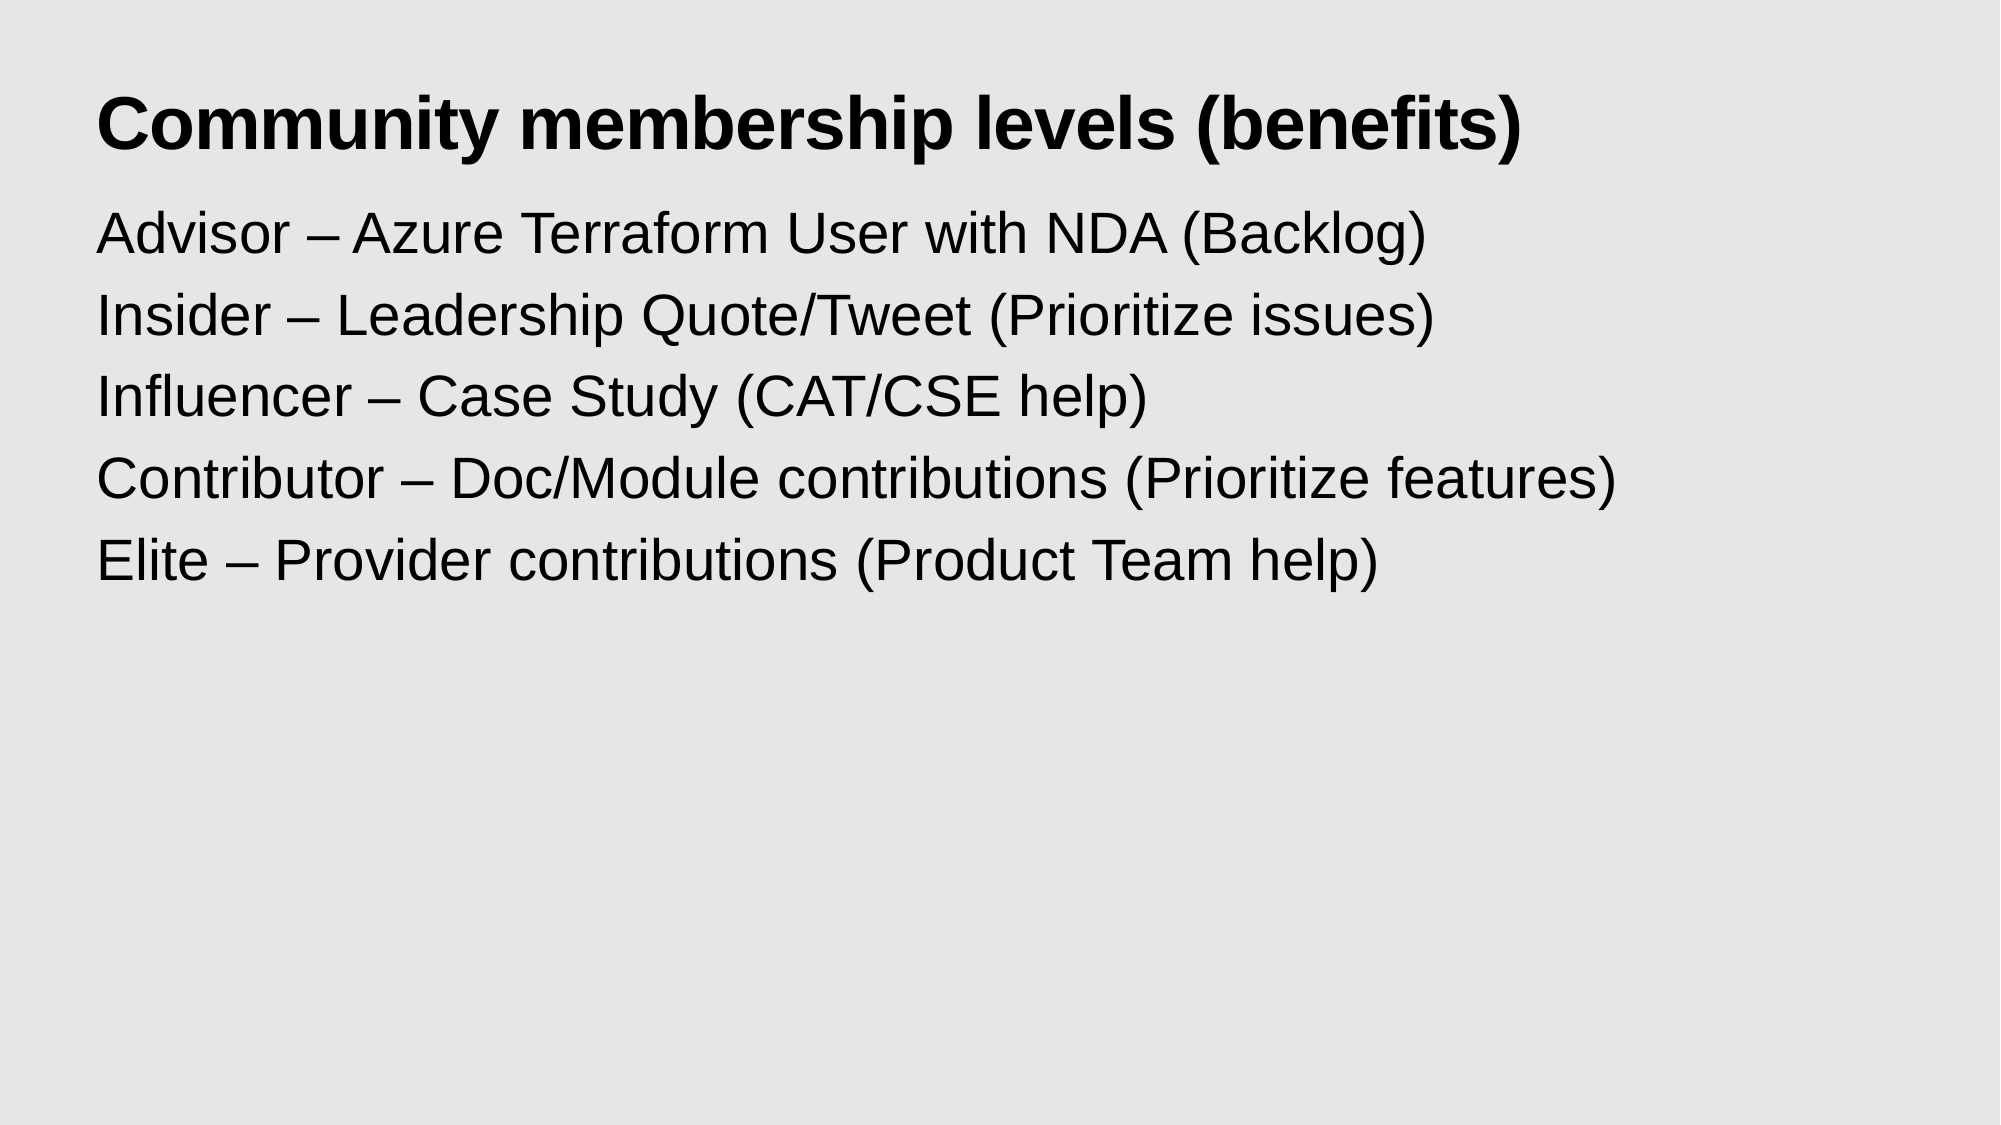

# Community membership levels (benefits)
Advisor – Azure Terraform User with NDA (Backlog)
Insider – Leadership Quote/Tweet (Prioritize issues)
Influencer – Case Study (CAT/CSE help)
Contributor – Doc/Module contributions (Prioritize features)
Elite – Provider contributions (Product Team help)